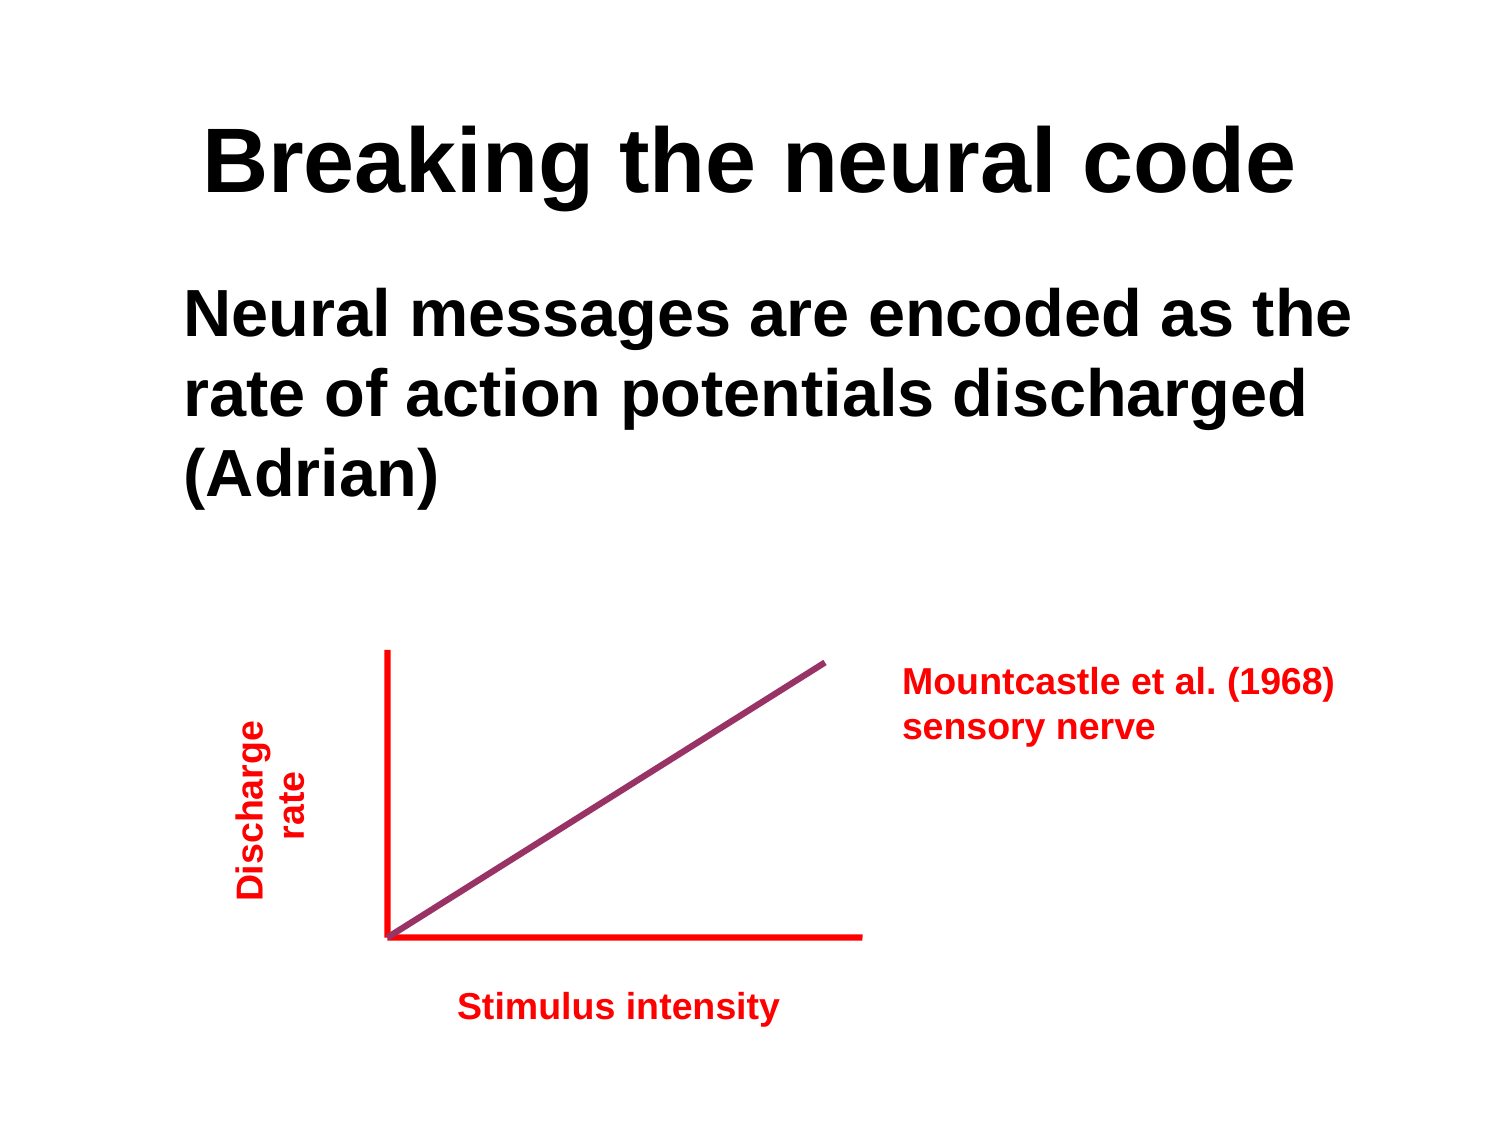

# Breaking the neural code
Neural messages are encoded as the rate of action potentials discharged (Adrian)

Mountcastle et al. (1968) sensory nerve

Discharge
rate

Stimulus intensity